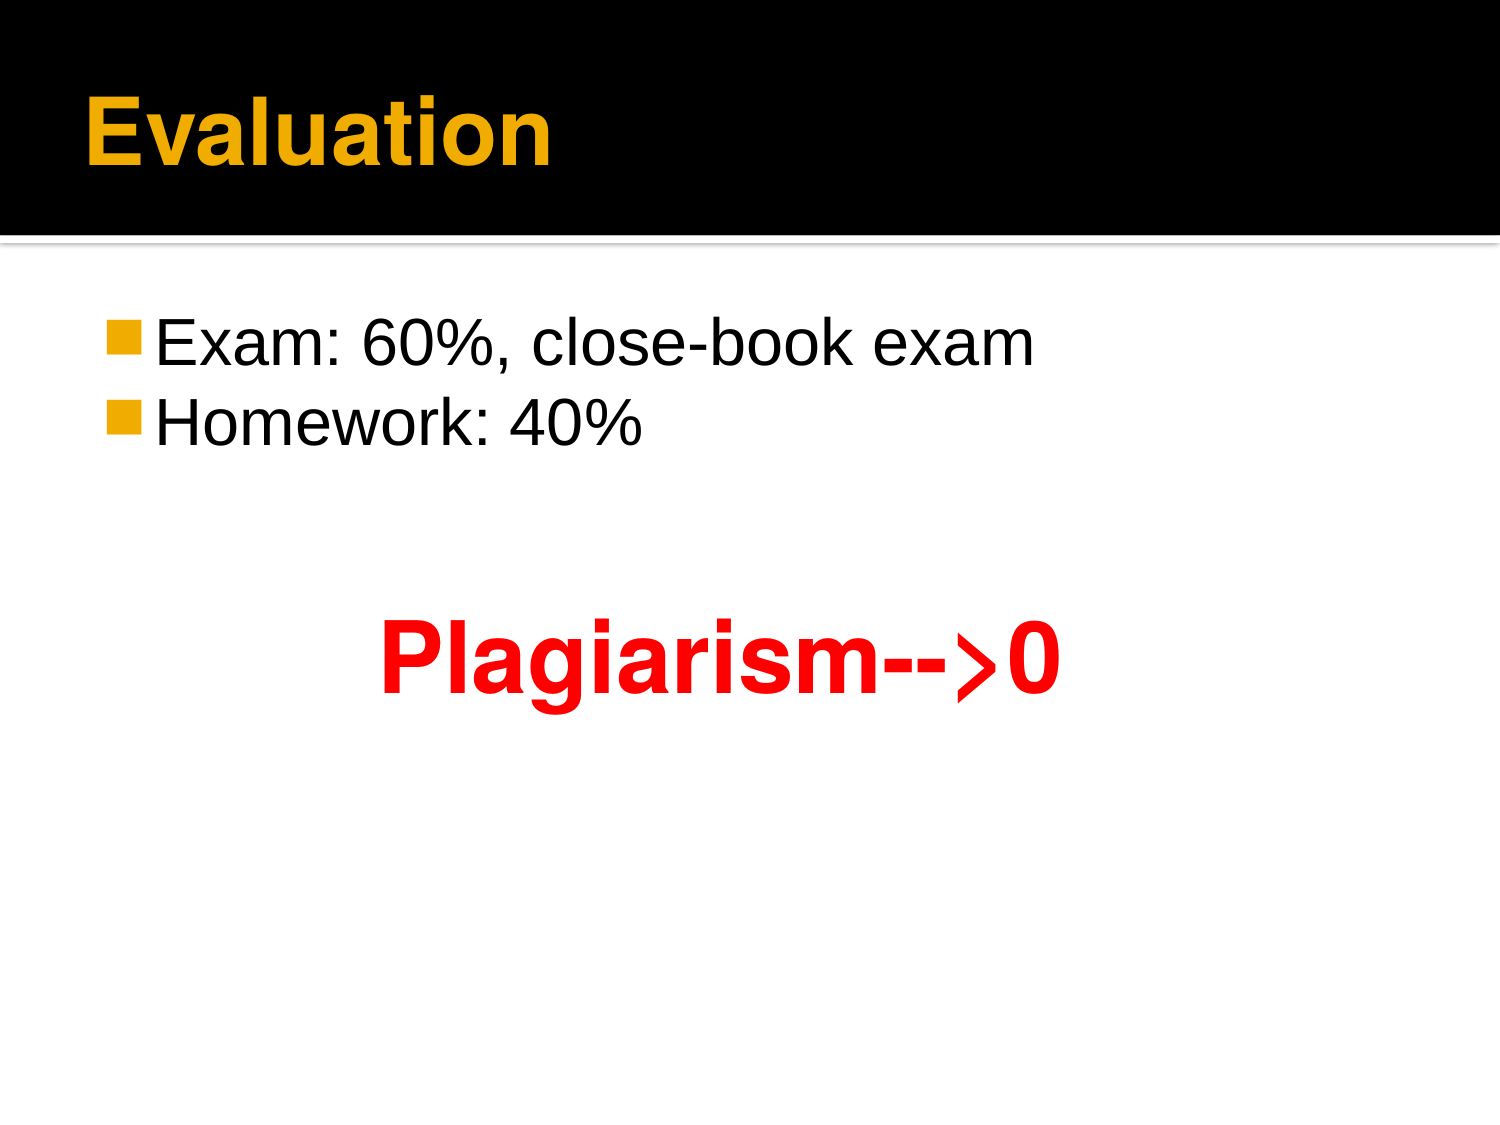

# Evaluation
Exam: 60%, close-book exam
Homework: 40%
Plagiarism-->0